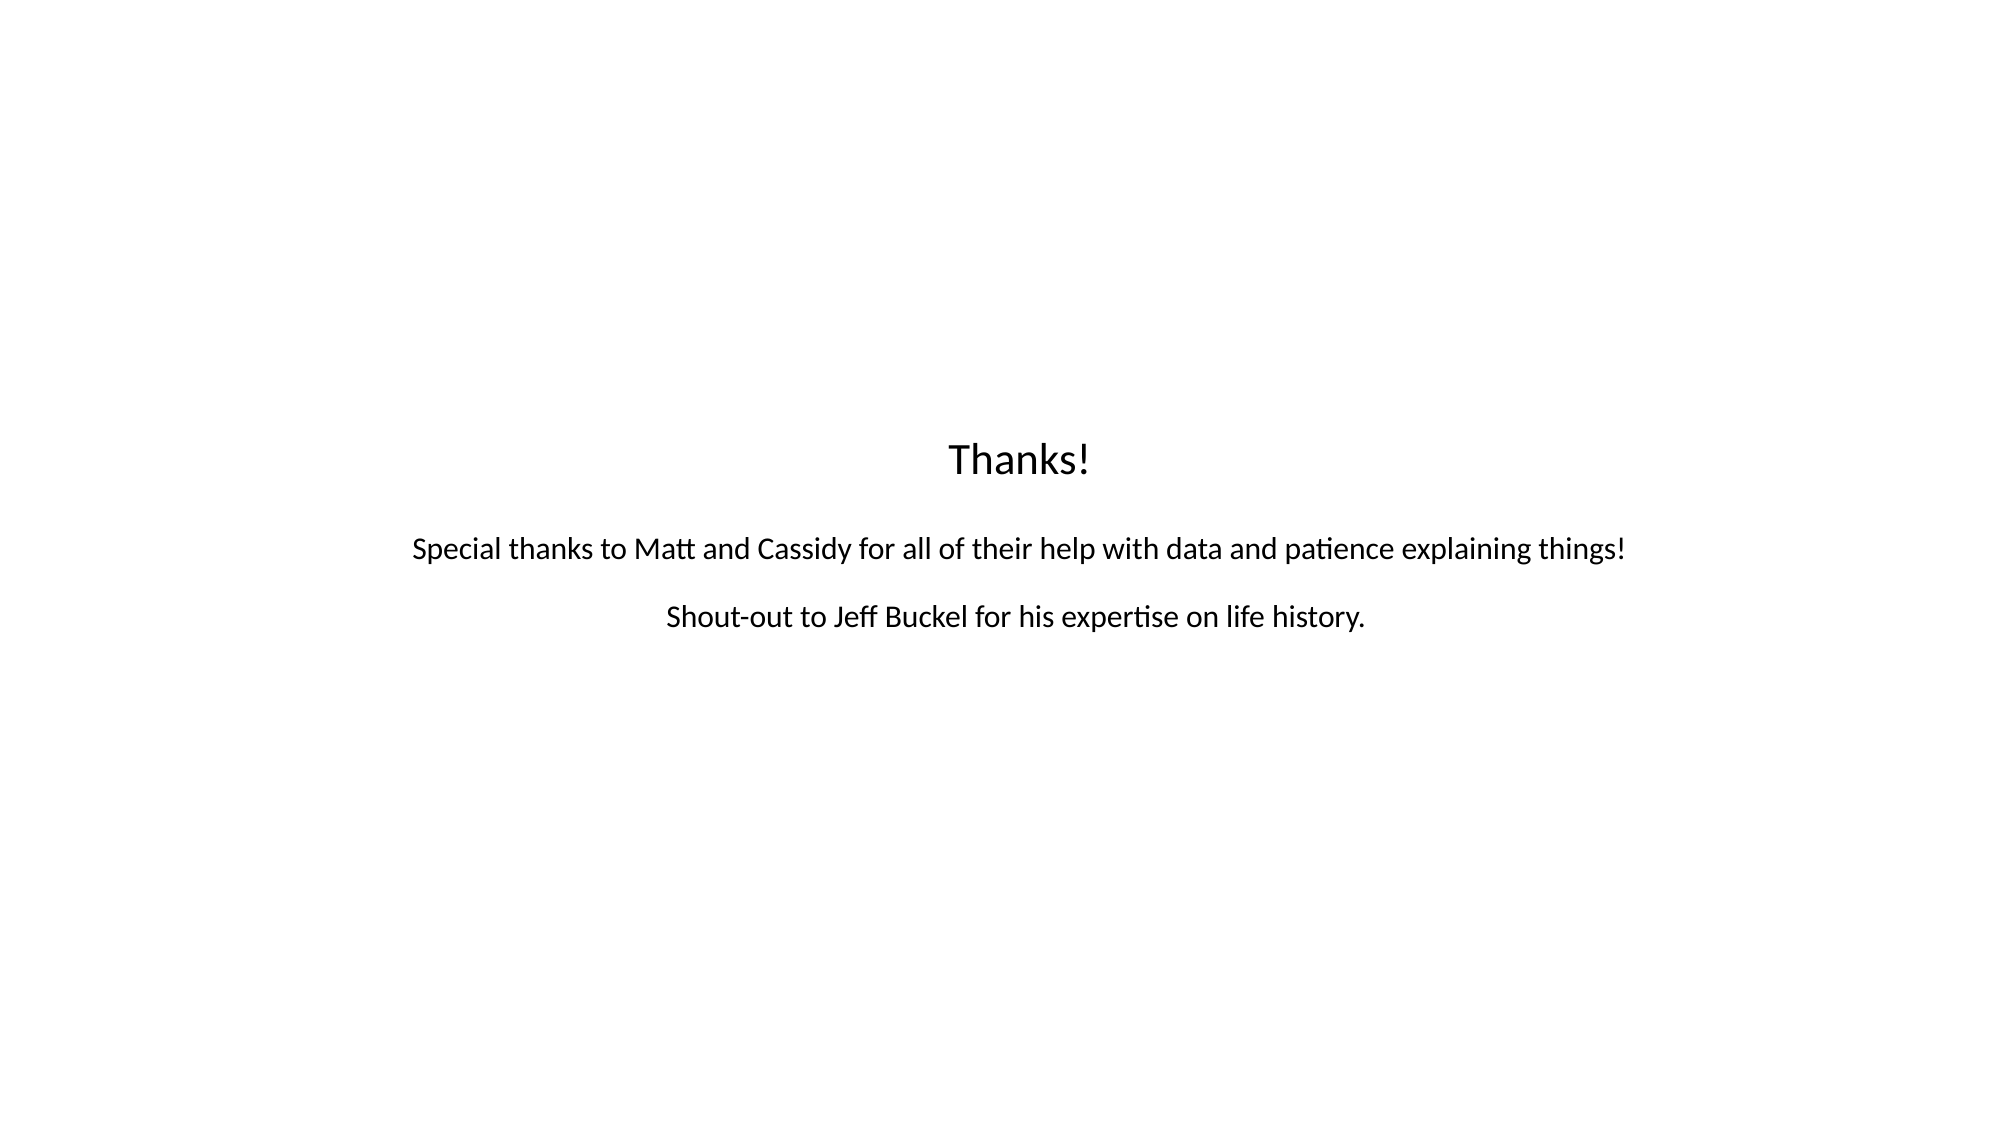

# Thanks! Special thanks to Matt and Cassidy for all of their help with data and patience explaining things! Shout-out to Jeff Buckel for his expertise on life history.